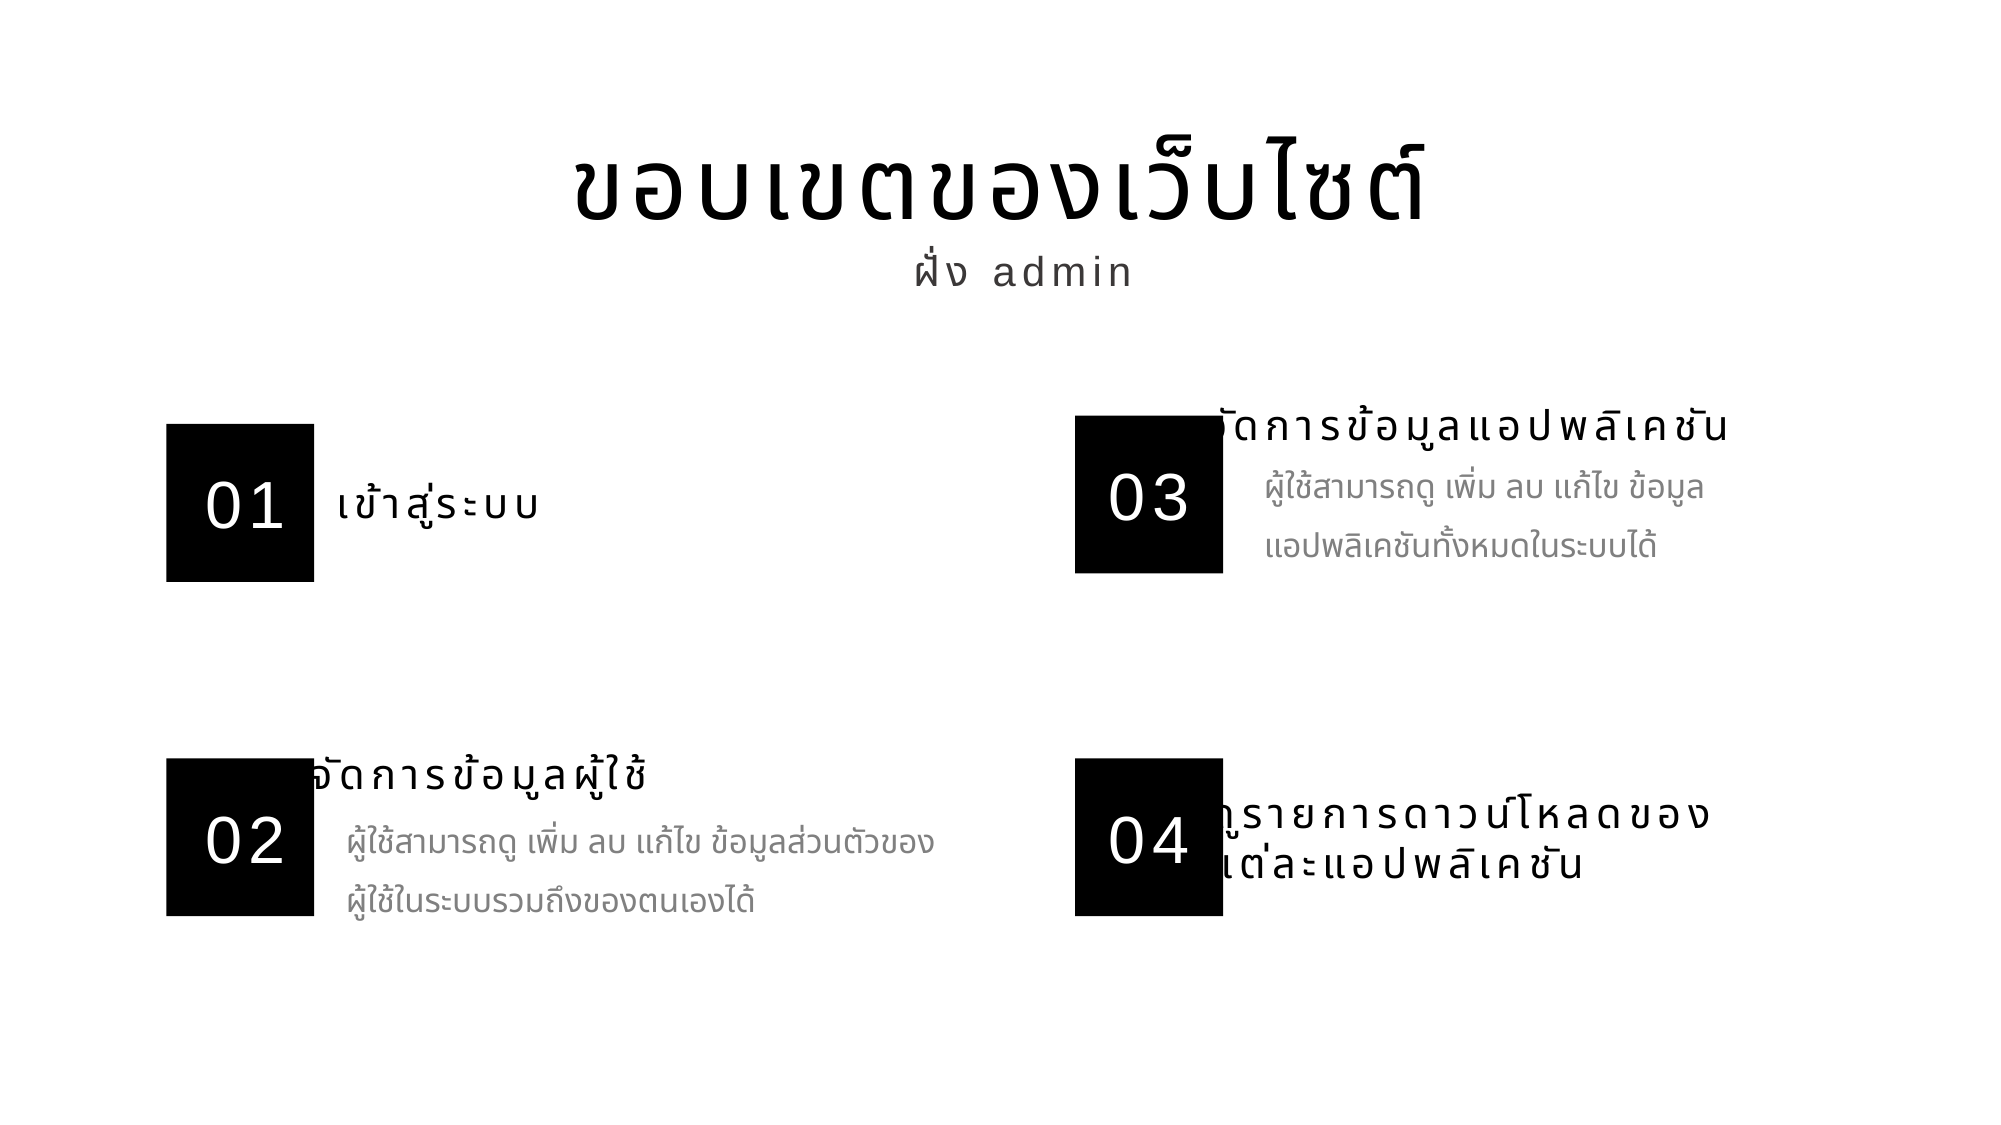

ขอบเขตของเว็บไซต์
ฝั่ง admin
จัดการข้อมูลแอปพลิเคชัน

ผู้ใช้สามารถดู เพิ่ม ลบ แก้ไข ข้อมูลแอปพลิเคชันทั้งหมดในระบบได้
03
01
เข้าสู่ระบบ
จัดการข้อมูลผู้ใช้

ดูรายการดาวน์โหลดของ
แต่ละแอปพลิเคชัน
02
04
ผู้ใช้สามารถดู เพิ่ม ลบ แก้ไข ข้อมูลส่วนตัวของผู้ใช้ในระบบรวมถึงของตนเองได้